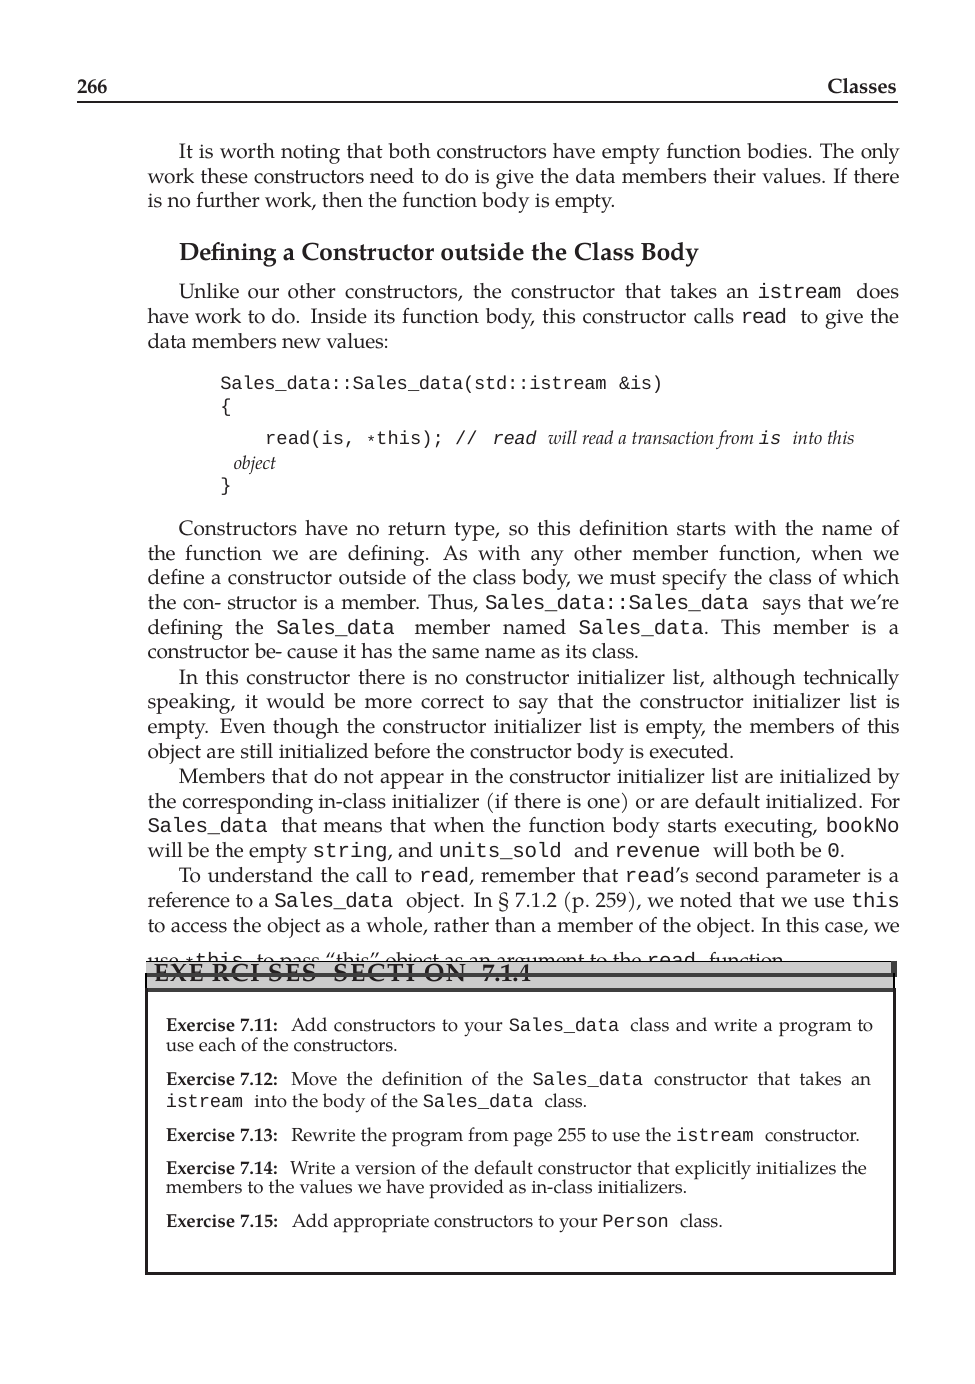

266
Classes

It is worth noting that both constructors have empty function bodies. The only work these constructors need to do is give the data members their values. If there is no further work, then the function body is empty.
Defining a Constructor outside the Class Body
Unlike our other constructors, the constructor that takes an istream does have work to do. Inside its function body, this constructor calls read to give the data members new values:
Sales_data::Sales_data(std::istream &is)
{
read(is, *this); // read will read a transaction from is into this object
}

Constructors have no return type, so this definition starts with the name of the function we are defining. As with any other member function, when we define a constructor outside of the class body, we must specify the class of which the con- structor is a member. Thus, Sales_data::Sales_data says that we’re defining the Sales_data member named Sales_data. This member is a constructor be- cause it has the same name as its class.
In this constructor there is no constructor initializer list, although technically speaking, it would be more correct to say that the constructor initializer list is empty. Even though the constructor initializer list is empty, the members of this object are still initialized before the constructor body is executed.
Members that do not appear in the constructor initializer list are initialized by the corresponding in-class initializer (if there is one) or are default initialized. For Sales_data that means that when the function body starts executing, bookNo will be the empty string, and units_sold and revenue will both be 0.
To understand the call to read, remember that read’s second parameter is a reference to a Sales_data object. In § 7.1.2 (p. 259), we noted that we use this to access the object as a whole, rather than a member of the object. In this case, we use *this to pass “this” object as an argument to the read function.
|  |
| --- |
| Exe rci ses Secti on 7.1.4 |
| Exercise 7.11: Add constructors to your Sales\_data class and write a program to use each of the constructors. Exercise 7.12: Move the definition of the Sales\_data constructor that takes an istream into the body of the Sales\_data class. Exercise 7.13: Rewrite the program from page 255 to use the istream constructor. Exercise 7.14: Write a version of the default constructor that explicitly initializes the members to the values we have provided as in-class initializers. Exercise 7.15: Add appropriate constructors to your Person class. |